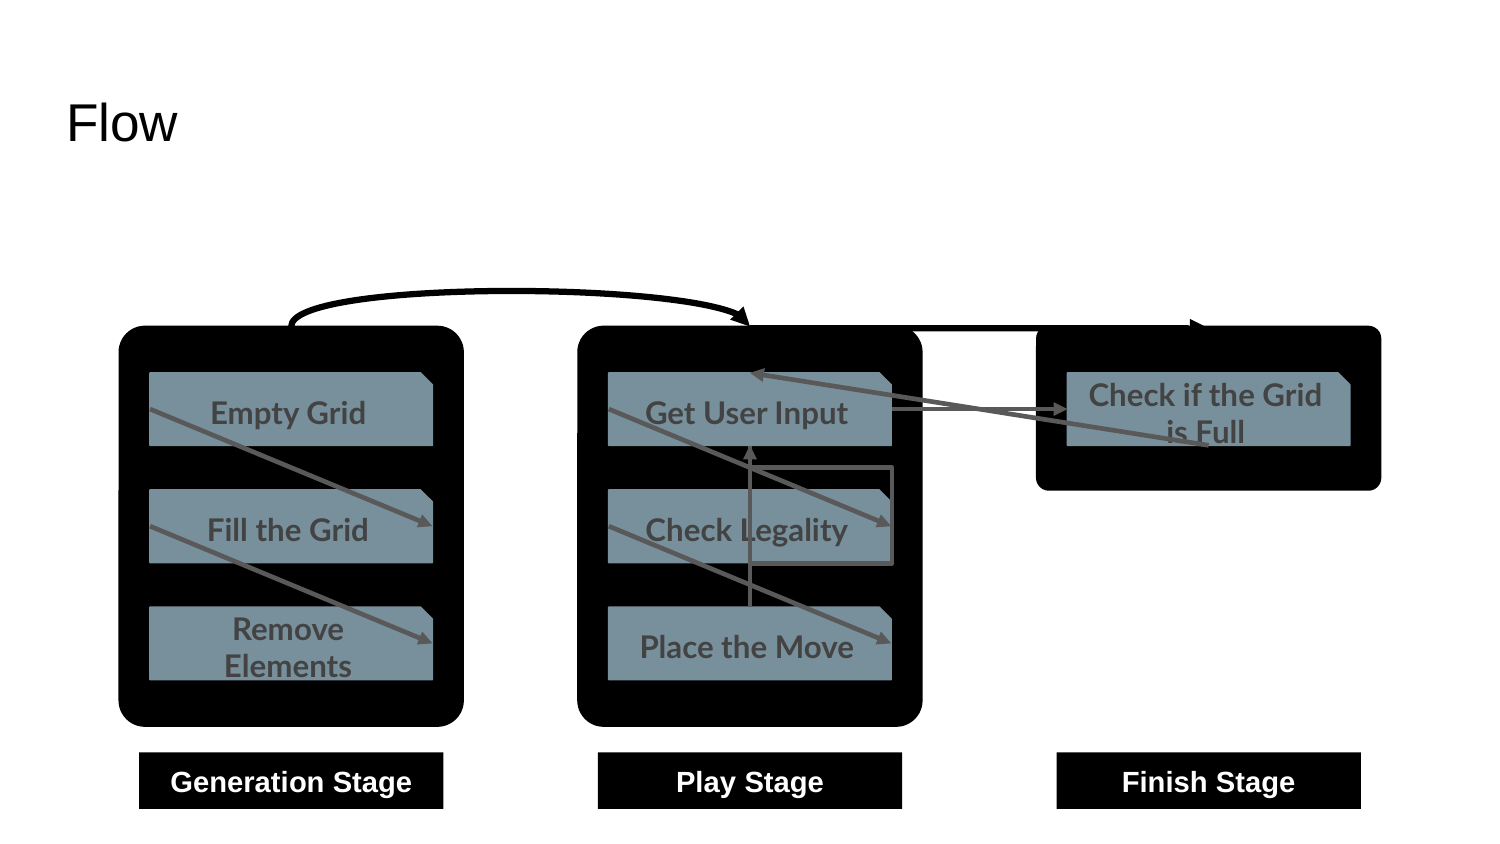

# Flow

Get User Input
Check if the Grid is Full
Empty Grid
Check Legality
Fill the Grid
Remove Elements
Place the Move
Generation Stage
Play Stage
Finish Stage